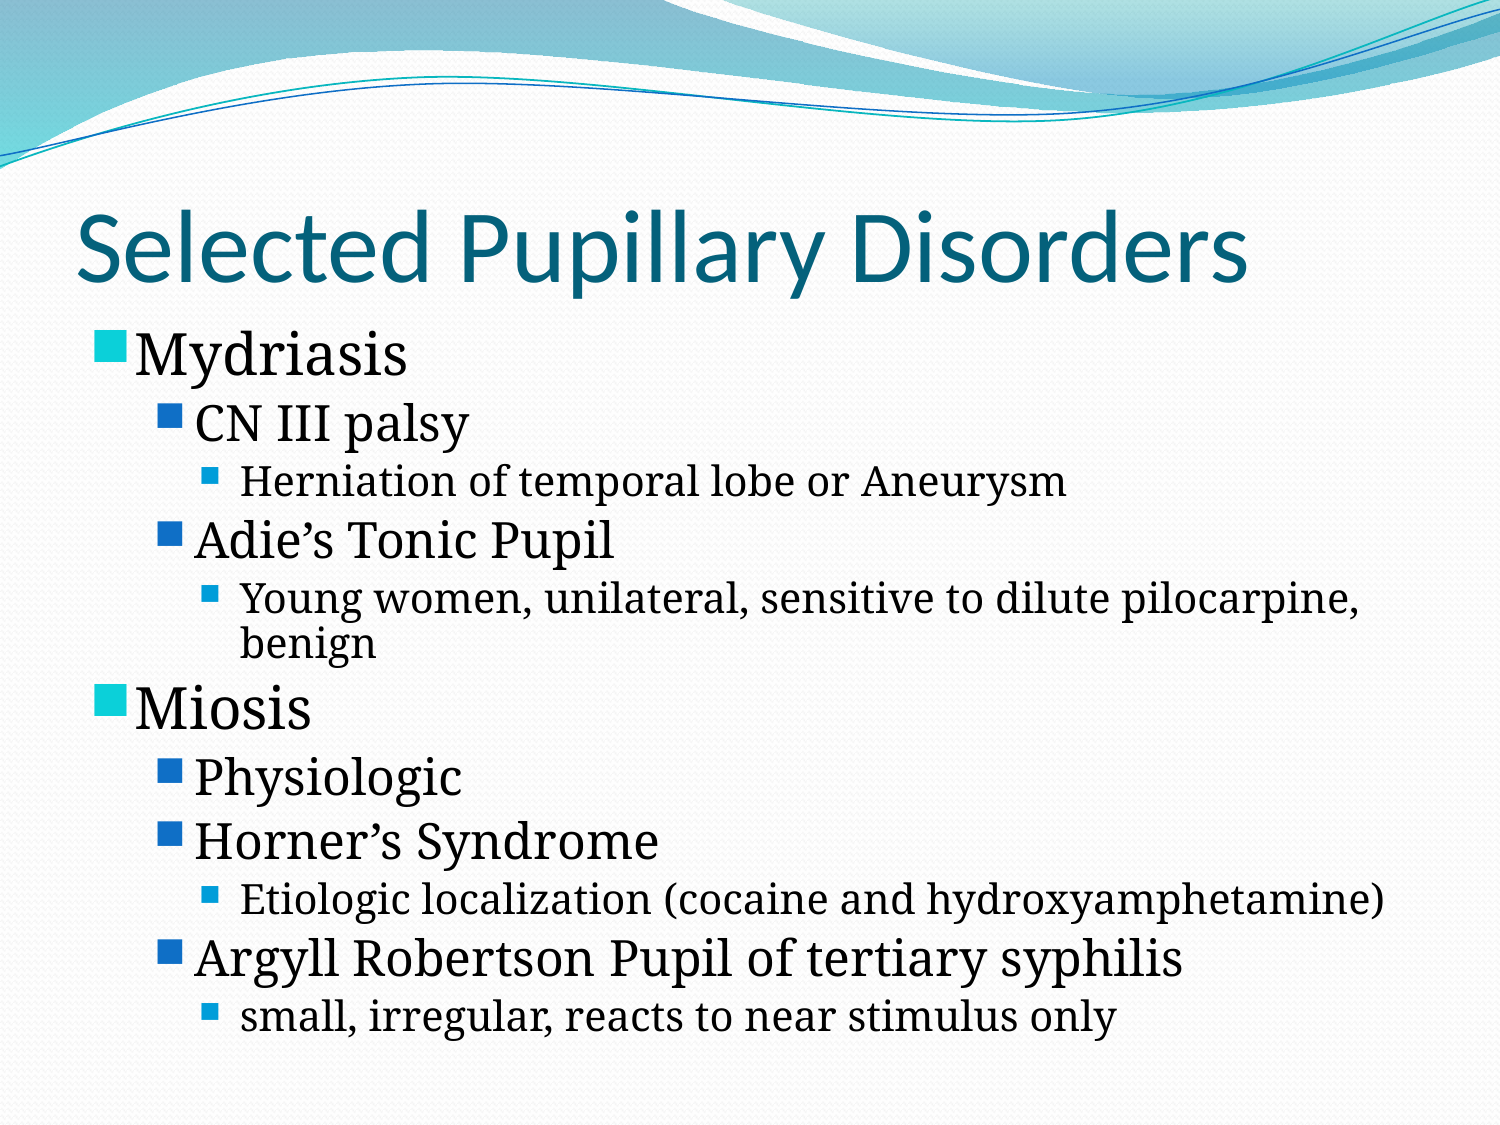

# Selected Pupillary Disorders
Mydriasis
CN III palsy
Herniation of temporal lobe or Aneurysm
Adie’s Tonic Pupil
Young women, unilateral, sensitive to dilute pilocarpine, benign
Miosis
Physiologic
Horner’s Syndrome
Etiologic localization (cocaine and hydroxyamphetamine)
Argyll Robertson Pupil of tertiary syphilis
small, irregular, reacts to near stimulus only